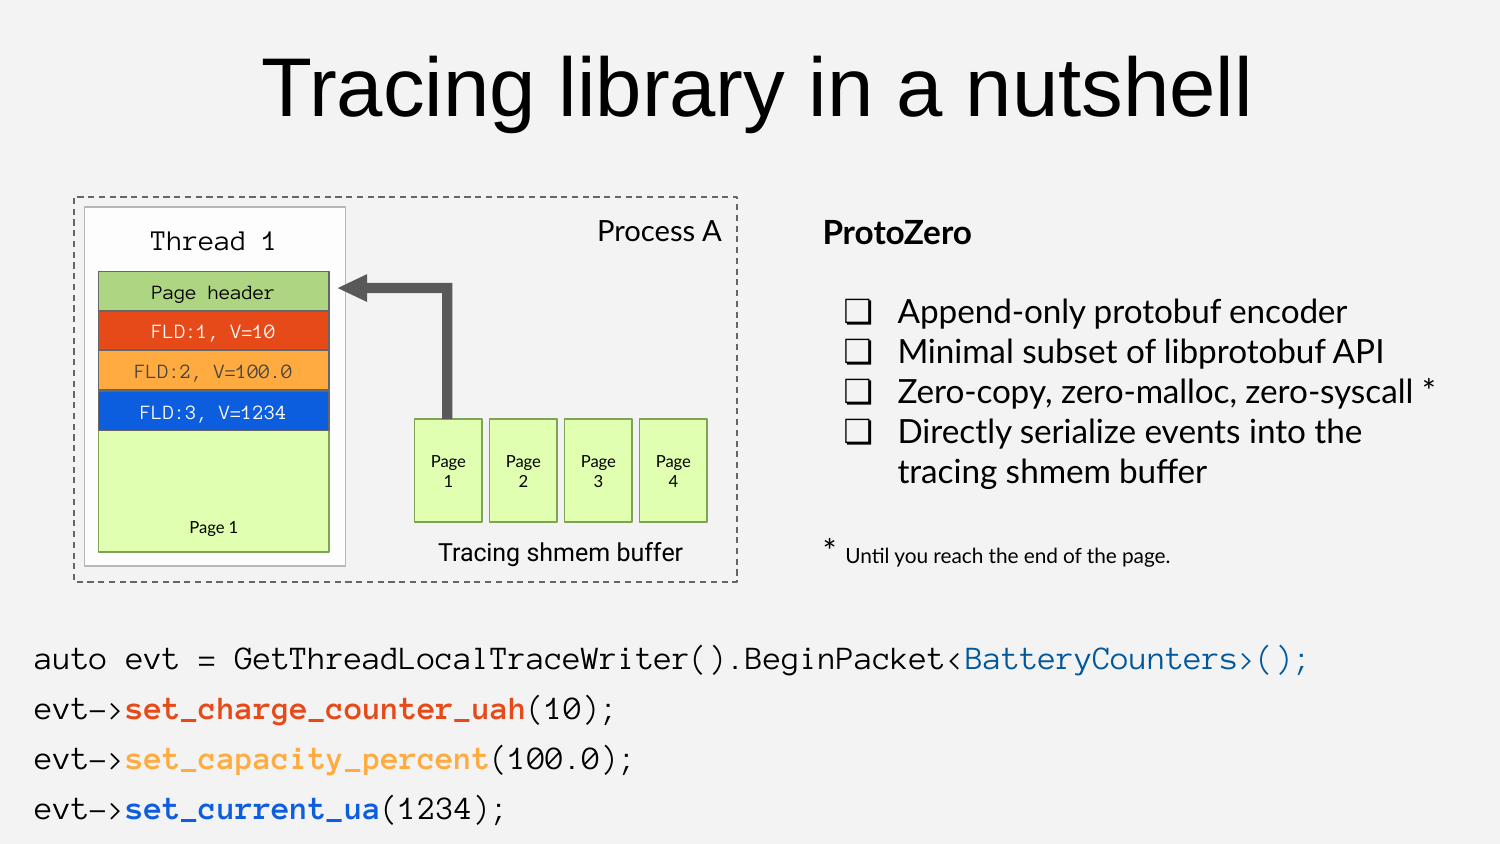

Tracing library in a nutshell
ProtoZero

Append-only protobuf encoder
Minimal subset of libprotobuf API
Zero-copy, zero-malloc, zero-syscall *
Directly serialize events into the tracing shmem buffer

* Until you reach the end of the page.
Process A
Thread 1
Page header

Page 1

FLD:1, V=10
FLD:2, V=100.0
FLD:3, V=1234
Page 1
Page 2
Page 3
Page 4
Tracing shmem buffer
auto evt = GetThreadLocalTraceWriter().BeginPacket<BatteryCounters>();
evt->set_charge_counter_uah(10);
evt->set_capacity_percent(100.0);
evt->set_current_ua(1234);